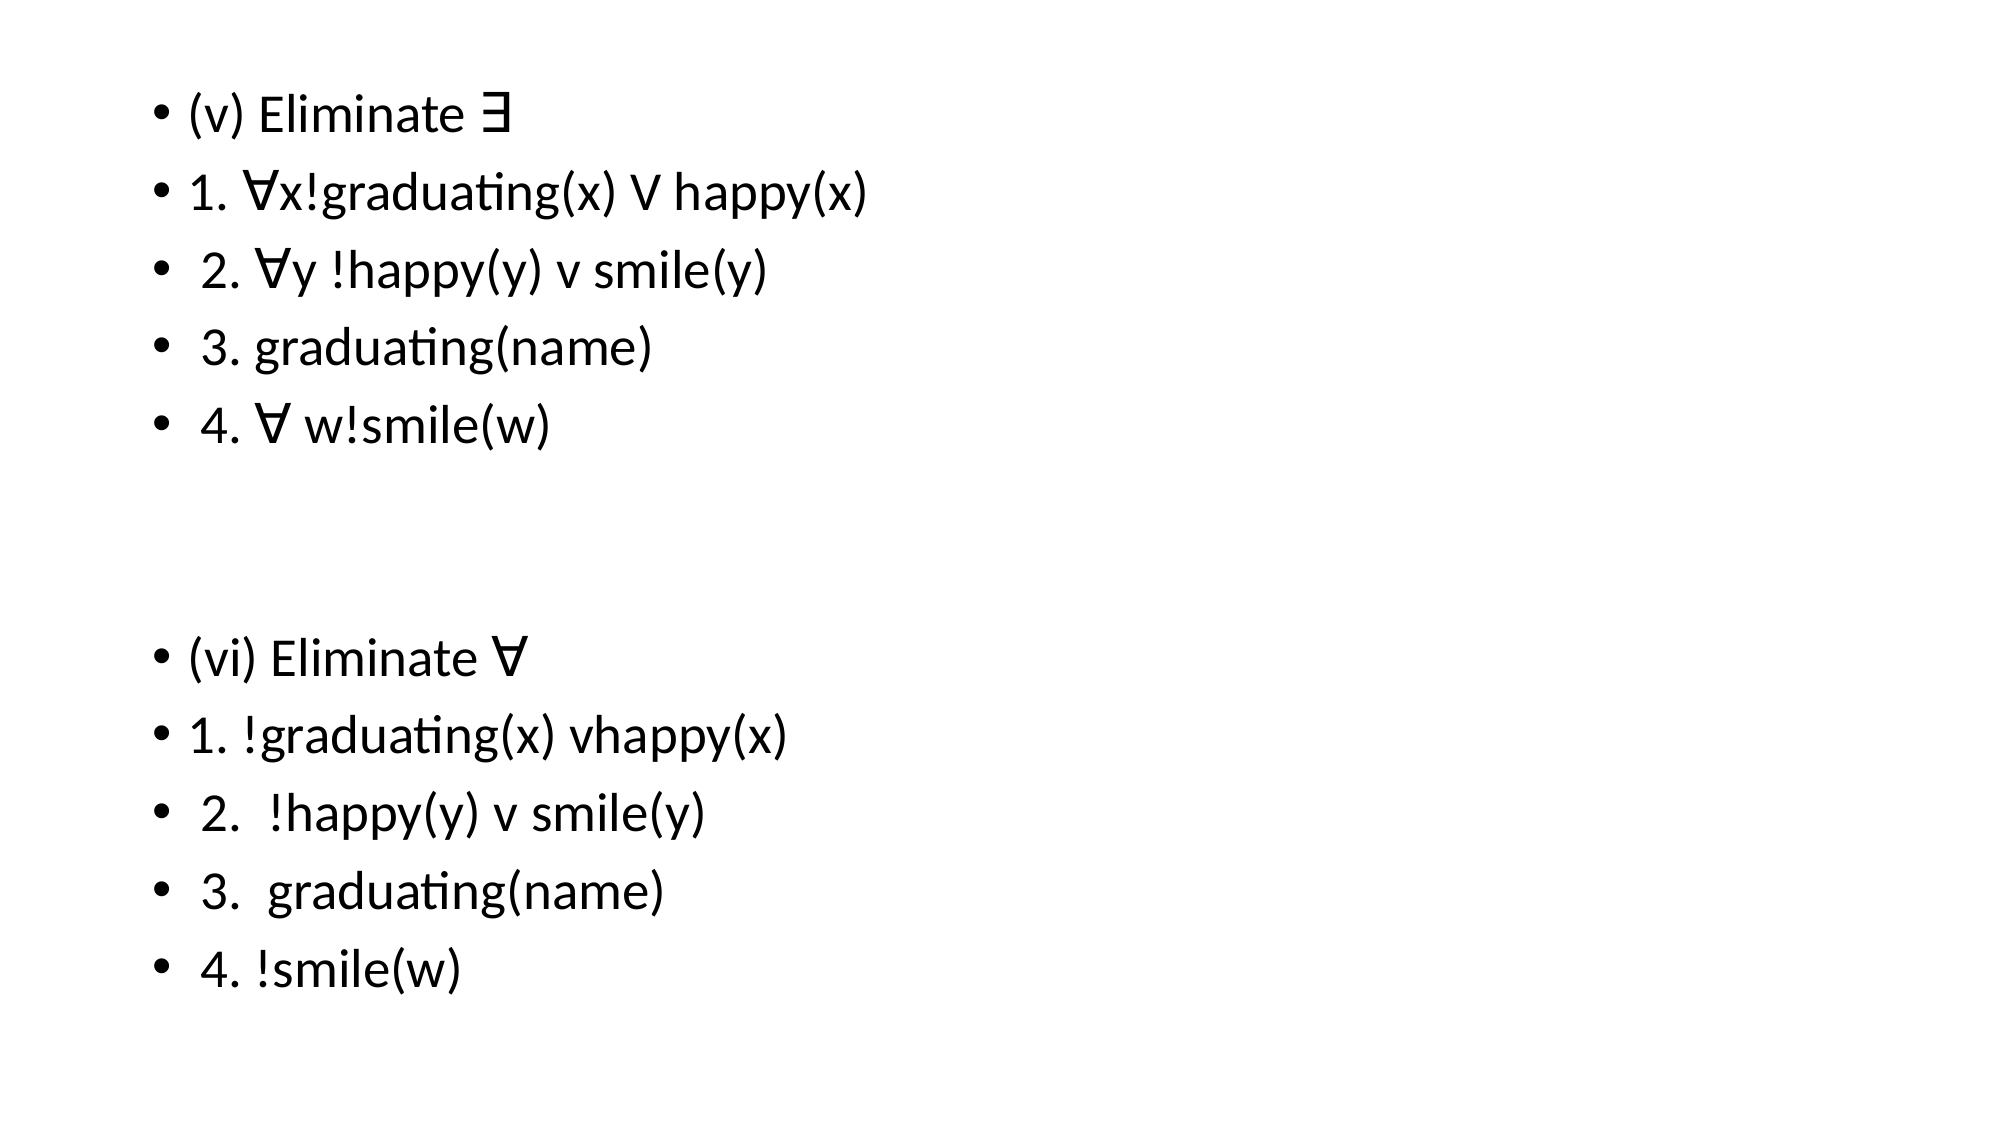

# (v) Eliminate ∃
1. ∀x!graduating(x) V happy(x)
 2. ∀y !happy(y) v smile(y)
 3. graduating(name)
 4. ∀ w!smile(w)

(vi) Eliminate ∀
1. !graduating(x) vhappy(x)
 2.  !happy(y) v smile(y)
 3.  graduating(name)
 4. !smile(w)